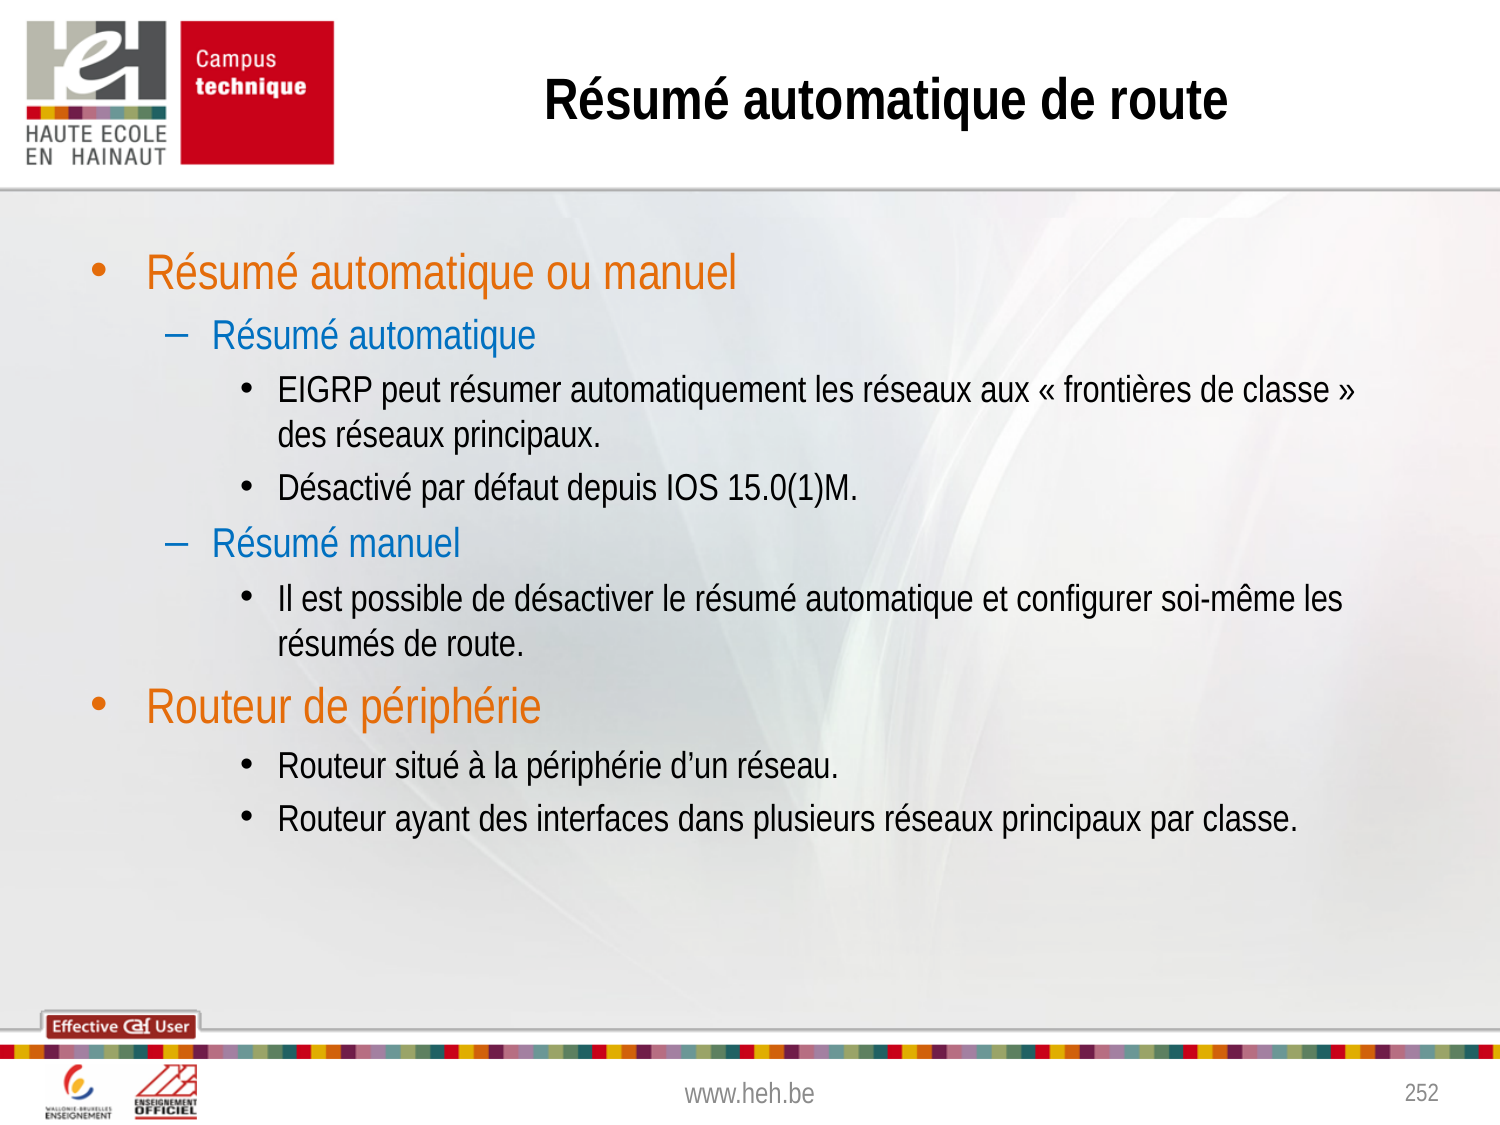

# Résumé automatique de route
Résumé automatique ou manuel
Résumé automatique
EIGRP peut résumer automatiquement les réseaux aux « frontières de classe » des réseaux principaux.
Désactivé par défaut depuis IOS 15.0(1)M.
Résumé manuel
Il est possible de désactiver le résumé automatique et configurer soi-même les résumés de route.
Routeur de périphérie
Routeur situé à la périphérie d’un réseau.
Routeur ayant des interfaces dans plusieurs réseaux principaux par classe.

www.heh.be
252